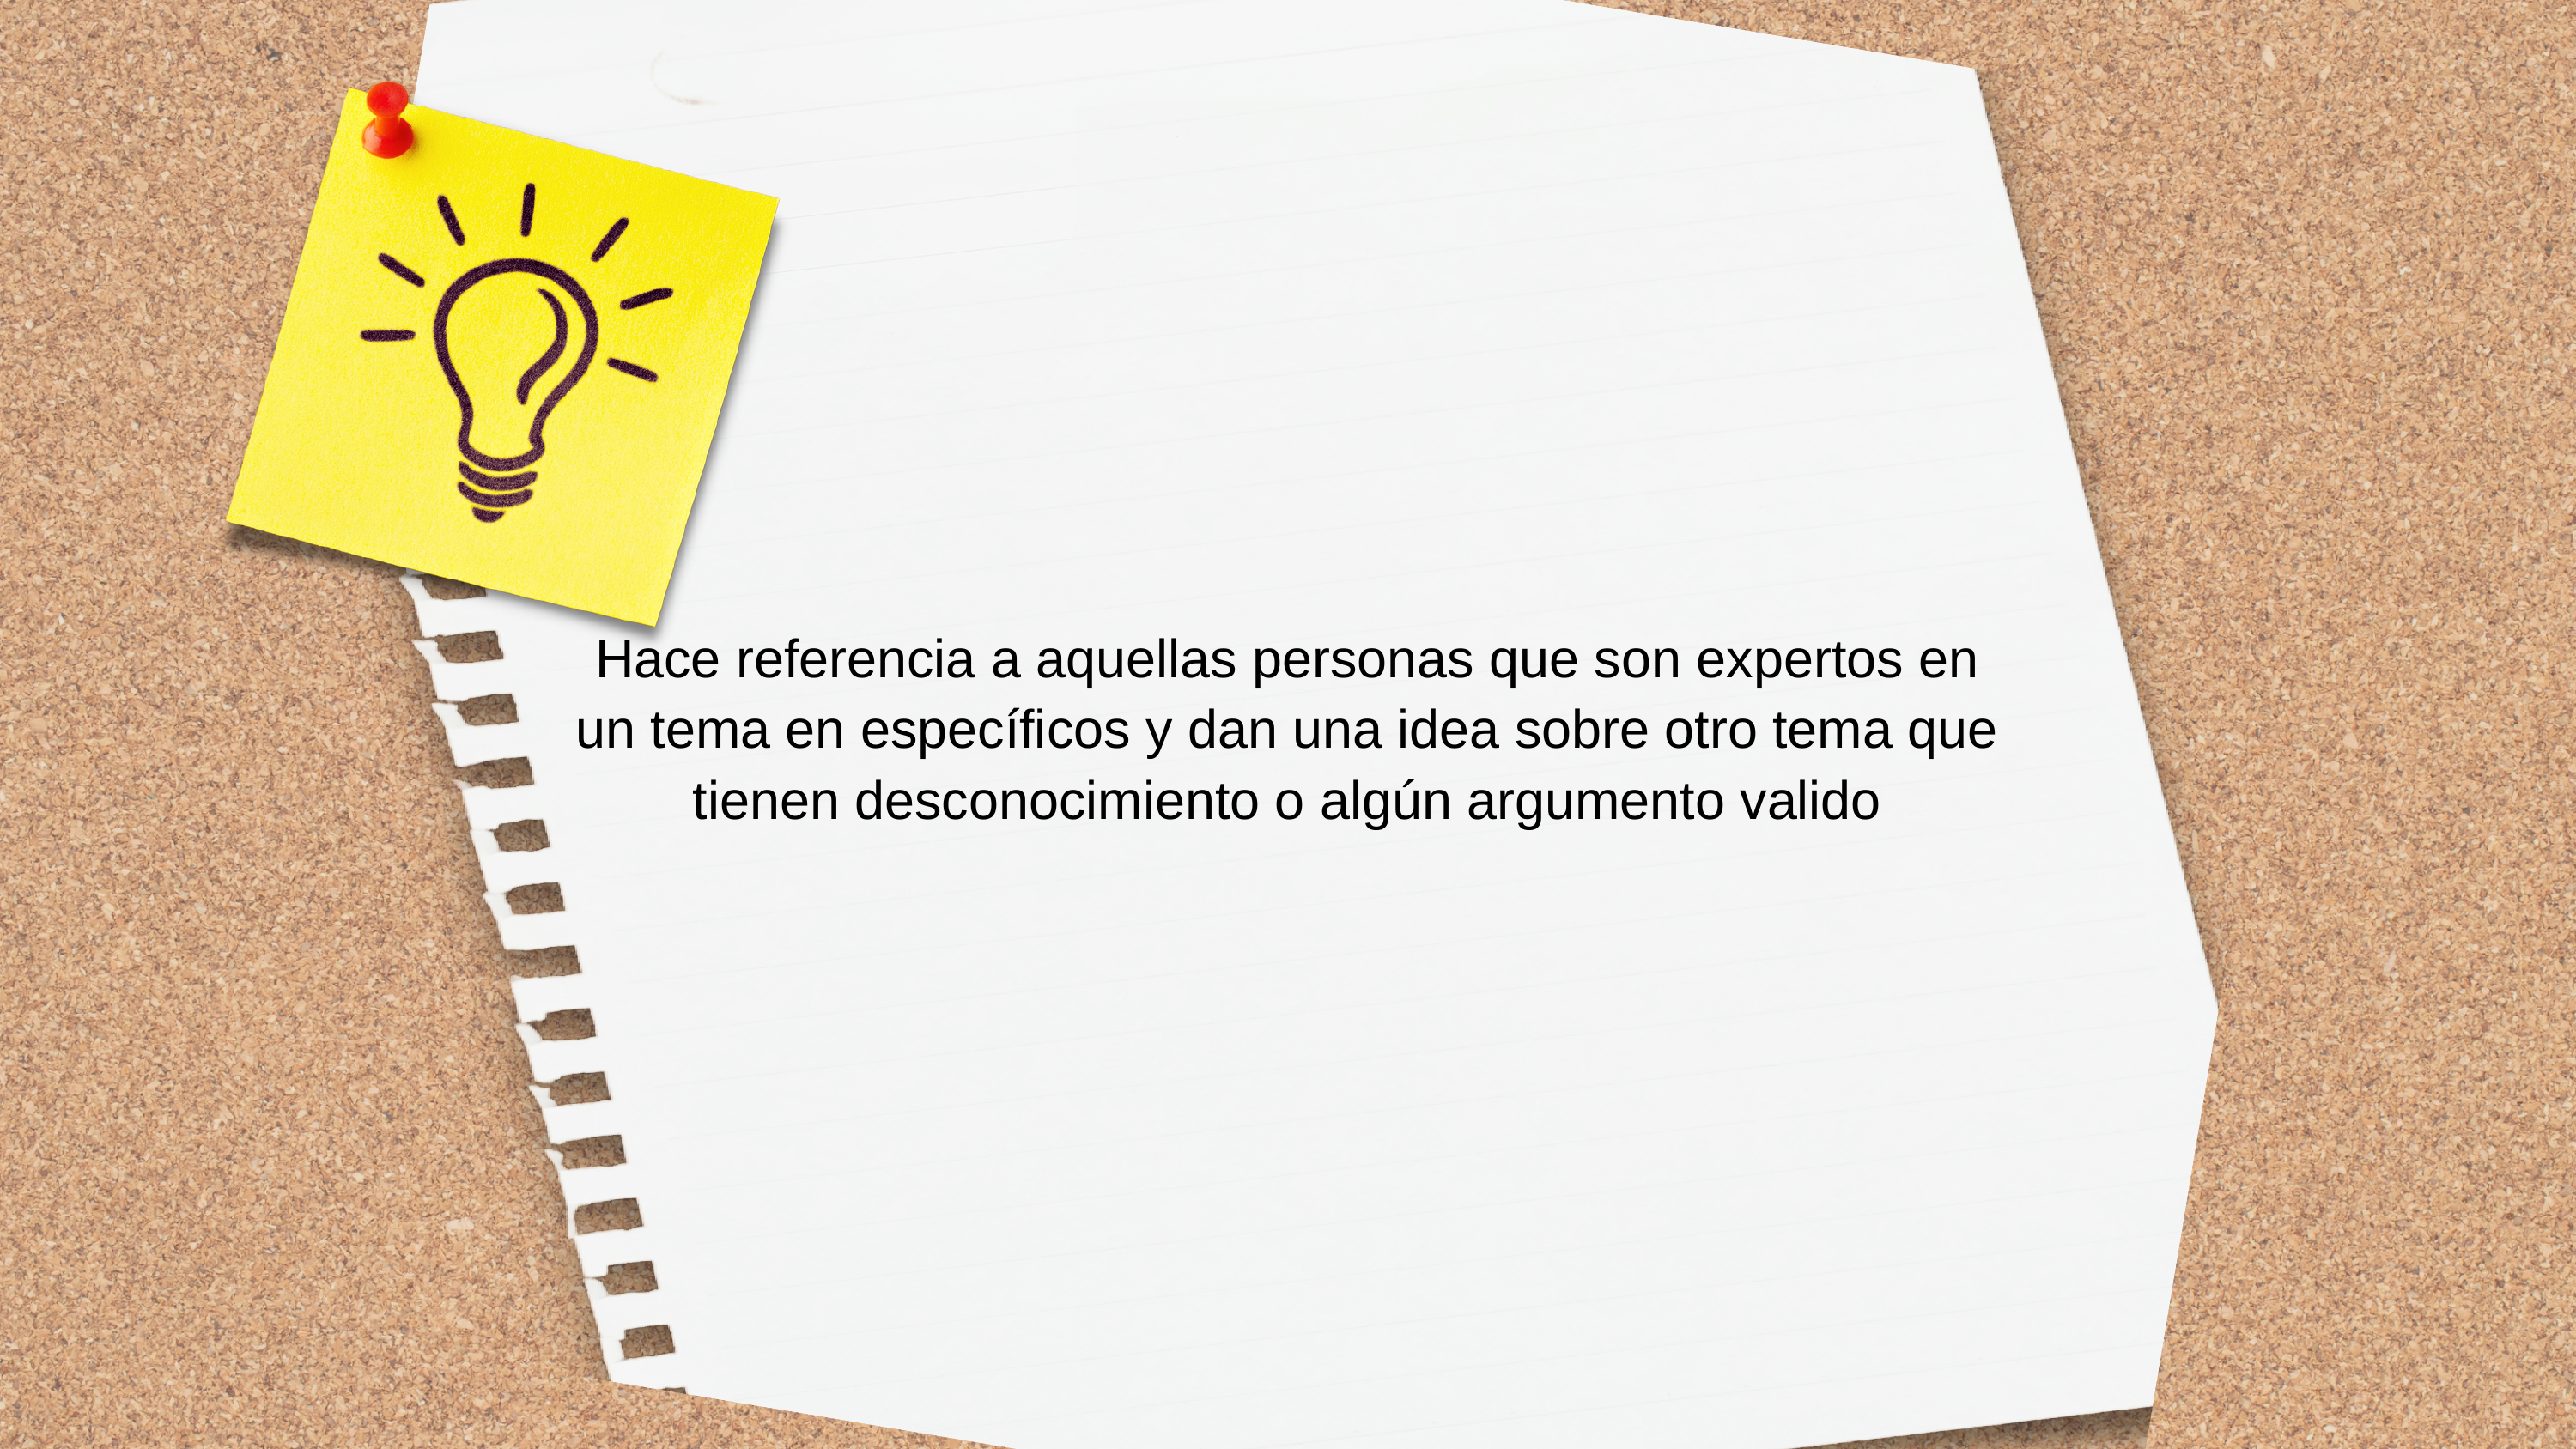

Hace referencia a aquellas personas que son expertos en un tema en específicos y dan una idea sobre otro tema que tienen desconocimiento o algún argumento valido